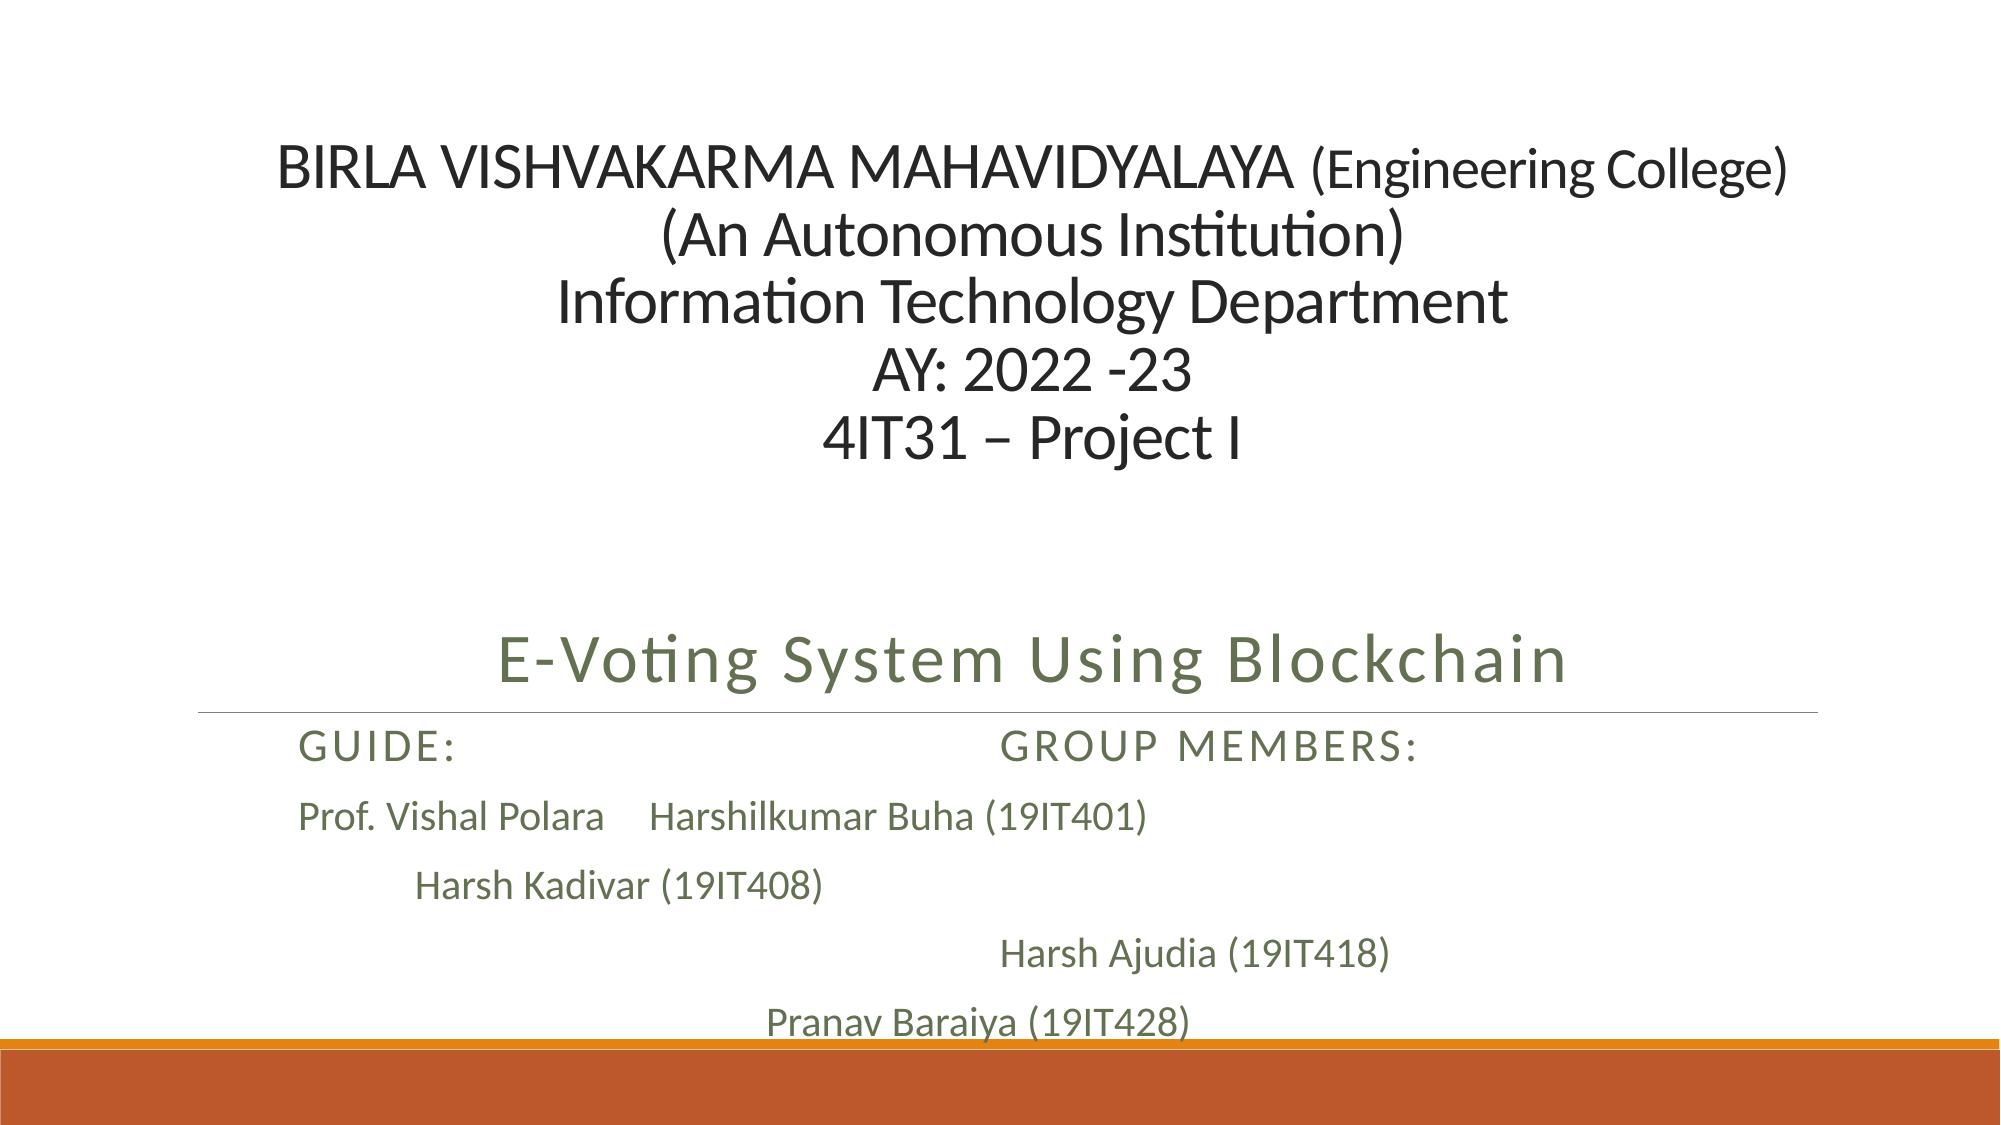

# BIRLA VISHVAKARMA MAHAVIDYALAYA (Engineering College) (An Autonomous Institution) Information Technology Department AY: 2022 -23 4IT31 – Project I
E-Voting System Using Blockchain
GUIDE:                            			GROUP MEMBERS:
Prof. Vishal Polara					Harshilkumar Buha (19IT401)
						Harsh Kadivar (19IT408)
                                                                      		Harsh Ajudia (19IT418)
				               	 	Pranav Baraiya (19IT428)